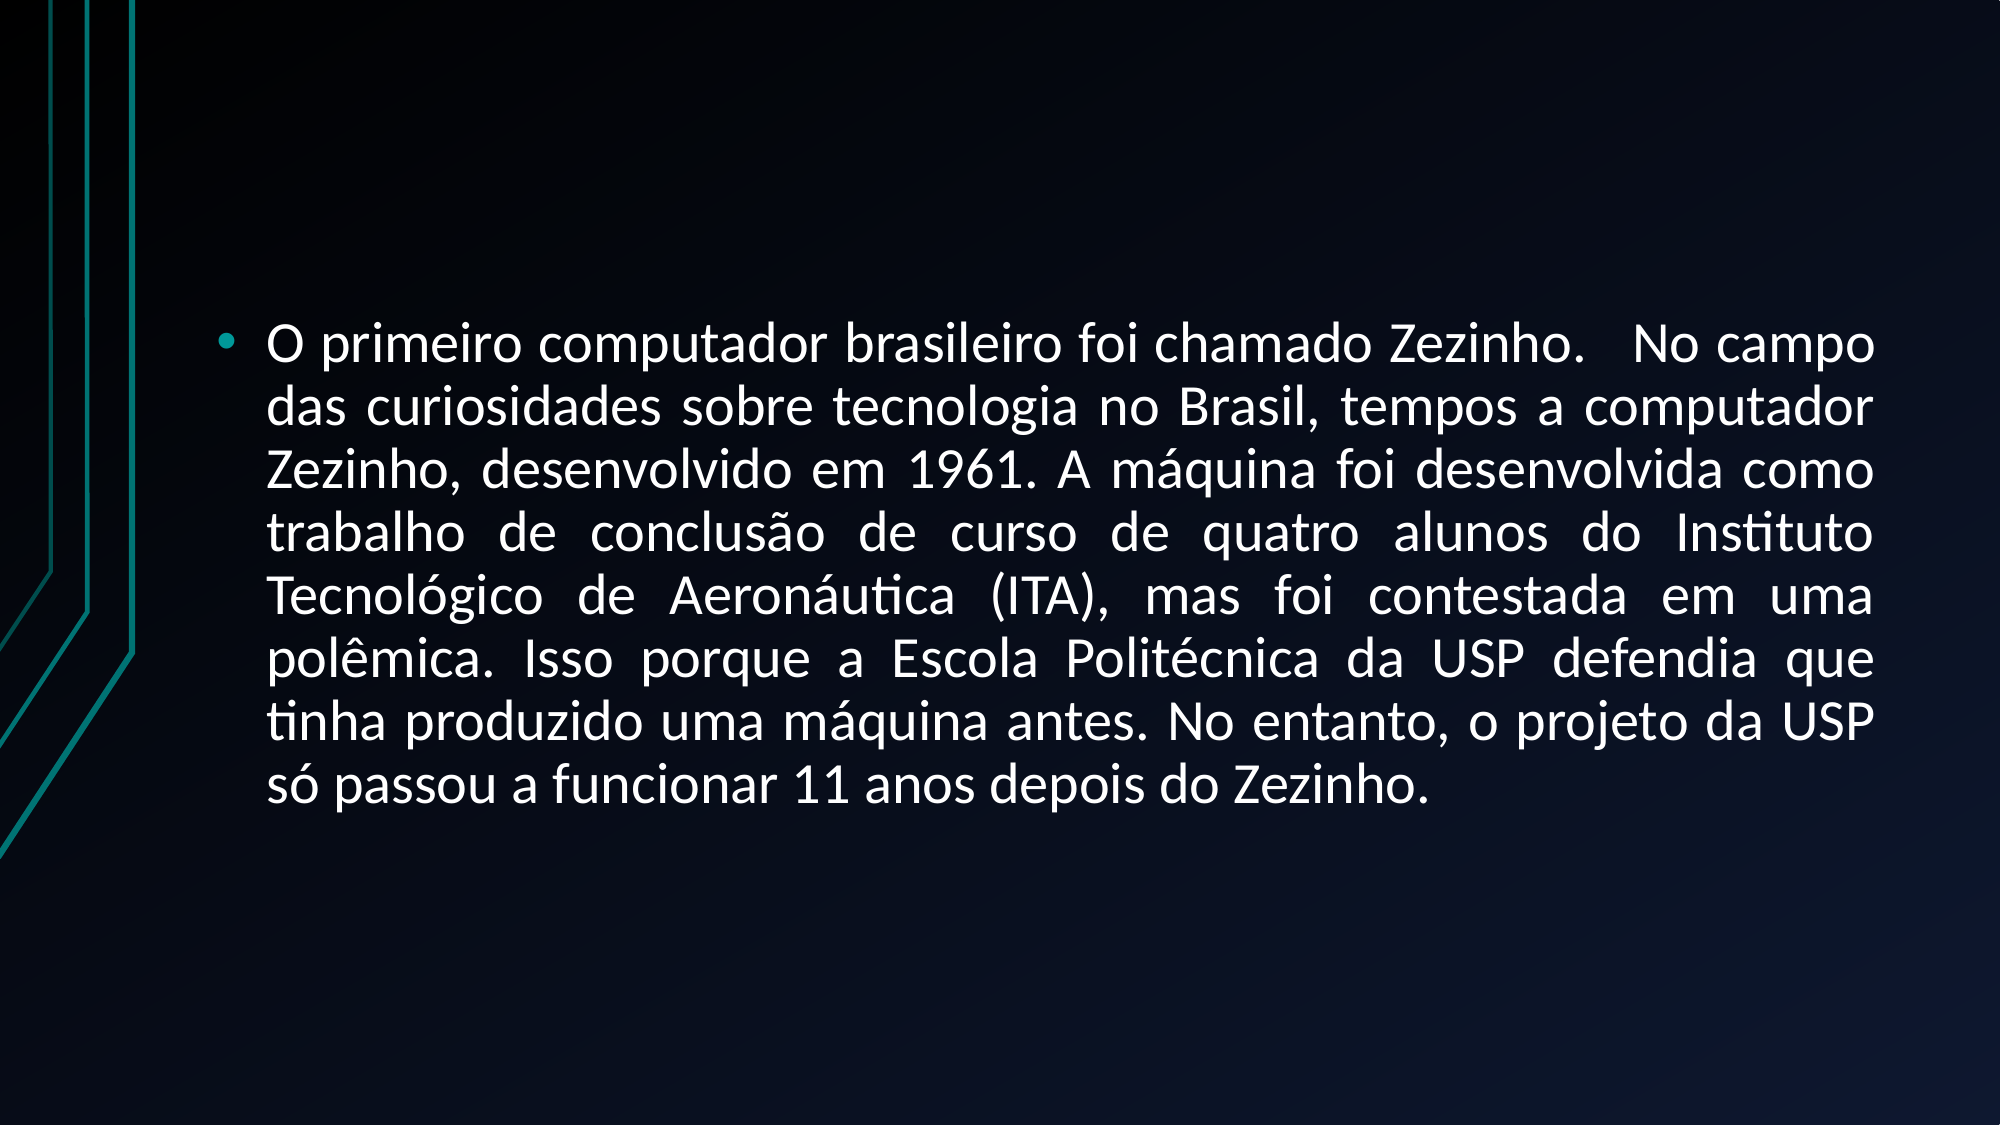

O primeiro computador brasileiro foi chamado Zezinho. 	No campo das curiosidades sobre tecnologia no Brasil, tempos a computador Zezinho, desenvolvido em 1961. A máquina foi desenvolvida como trabalho de conclusão de curso de quatro alunos do Instituto Tecnológico de Aeronáutica (ITA), mas foi contestada em uma polêmica. Isso porque a Escola Politécnica da USP defendia que tinha produzido uma máquina antes. No entanto, o projeto da USP só passou a funcionar 11 anos depois do Zezinho.